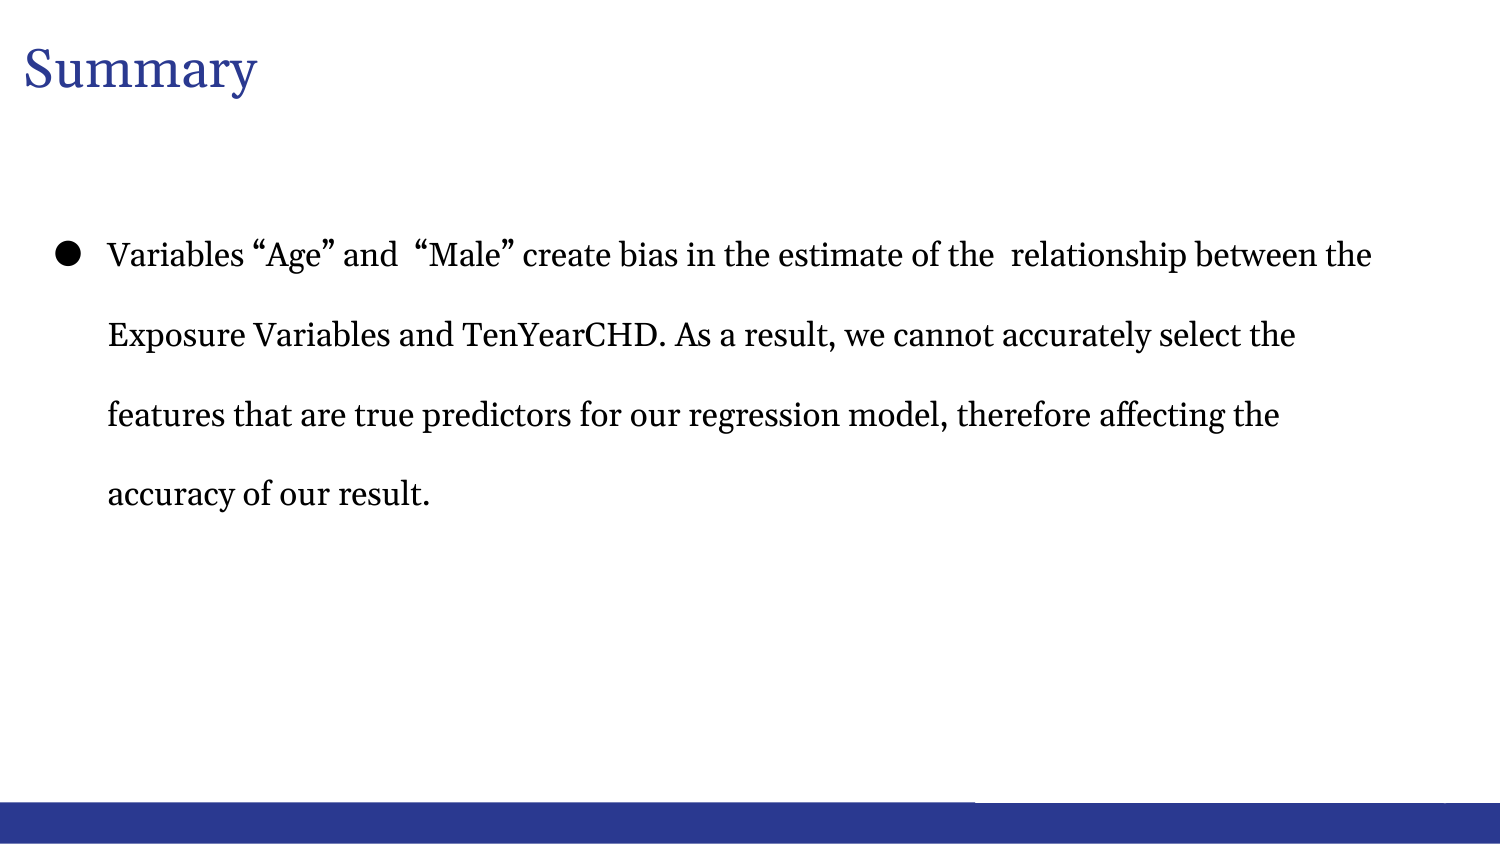

# Summary
Variables “Age” and  “Male” create bias in the estimate of the  relationship between the Exposure Variables and TenYearCHD. As a result, we cannot accurately select the features that are true predictors for our regression model, therefore affecting the accuracy of our result.

34